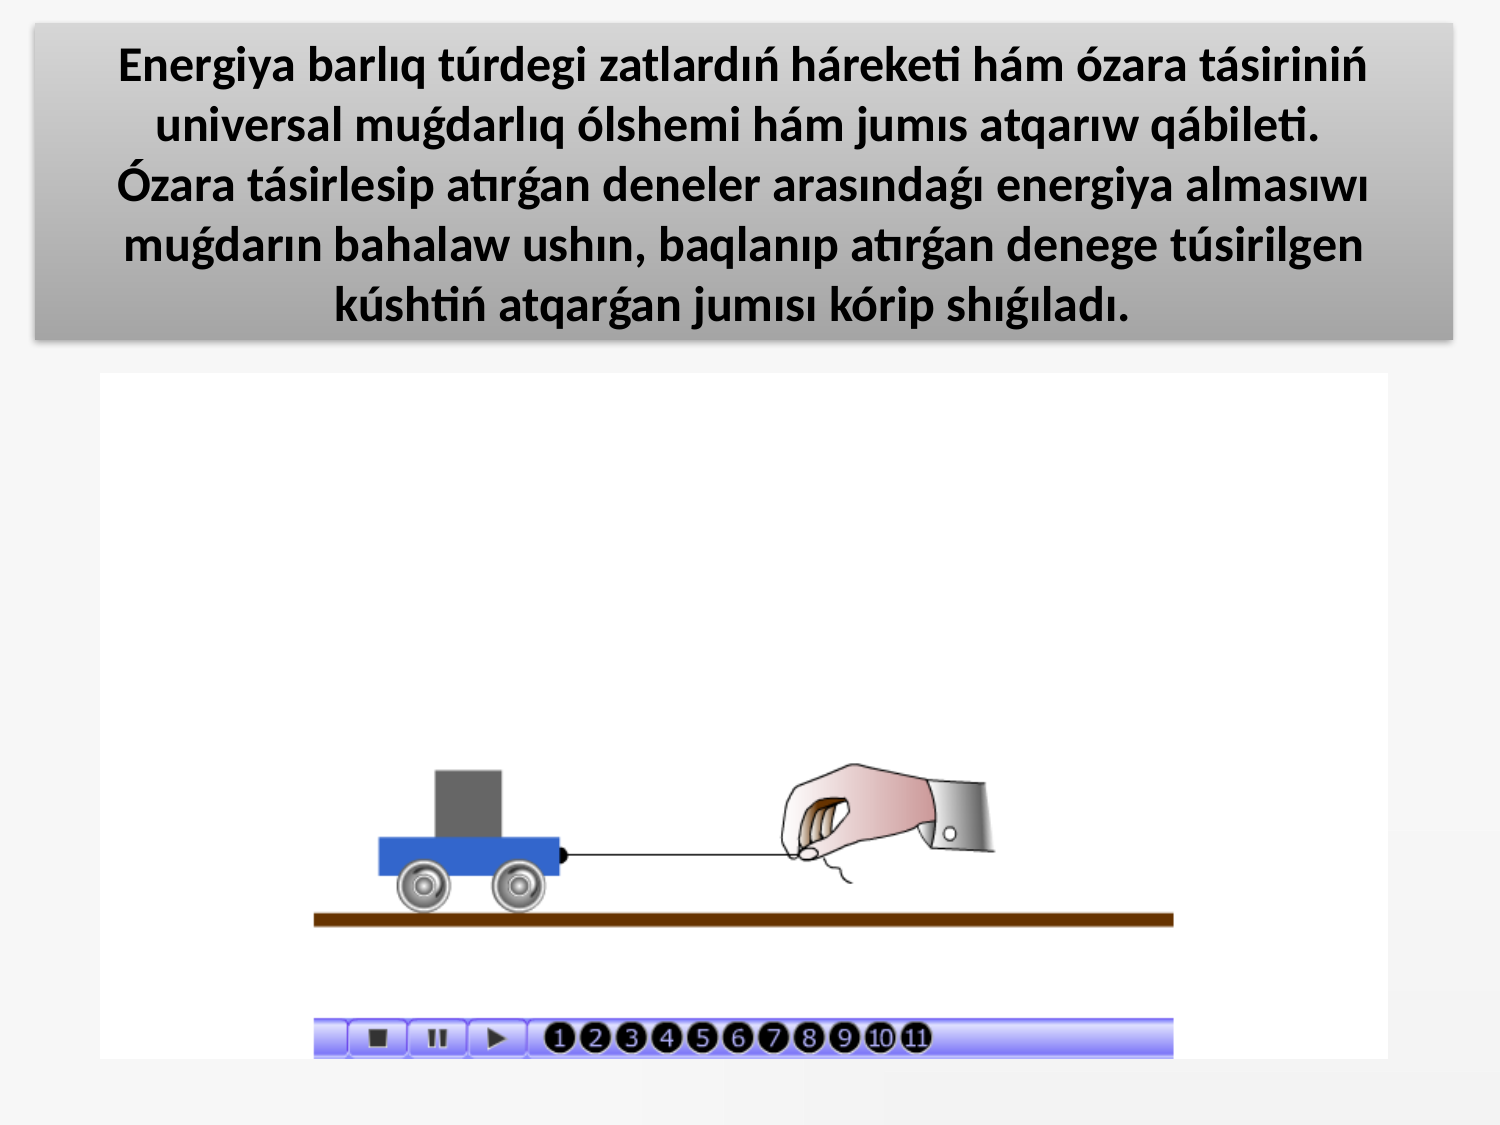

Energiya barlıq túrdegi zatlardıń háreketi hám ózara tásiriniń universal muǵdarlıq ólshemi hám jumıs atqarıw qábileti.
Ózara tásirlesip atırǵan deneler arasındaǵı energiya almasıwı muǵdarın bahalaw ushın, baqlanıp atırǵan denege túsirilgen kúshtiń atqarǵan jumısı kórip shıǵıladı.
#